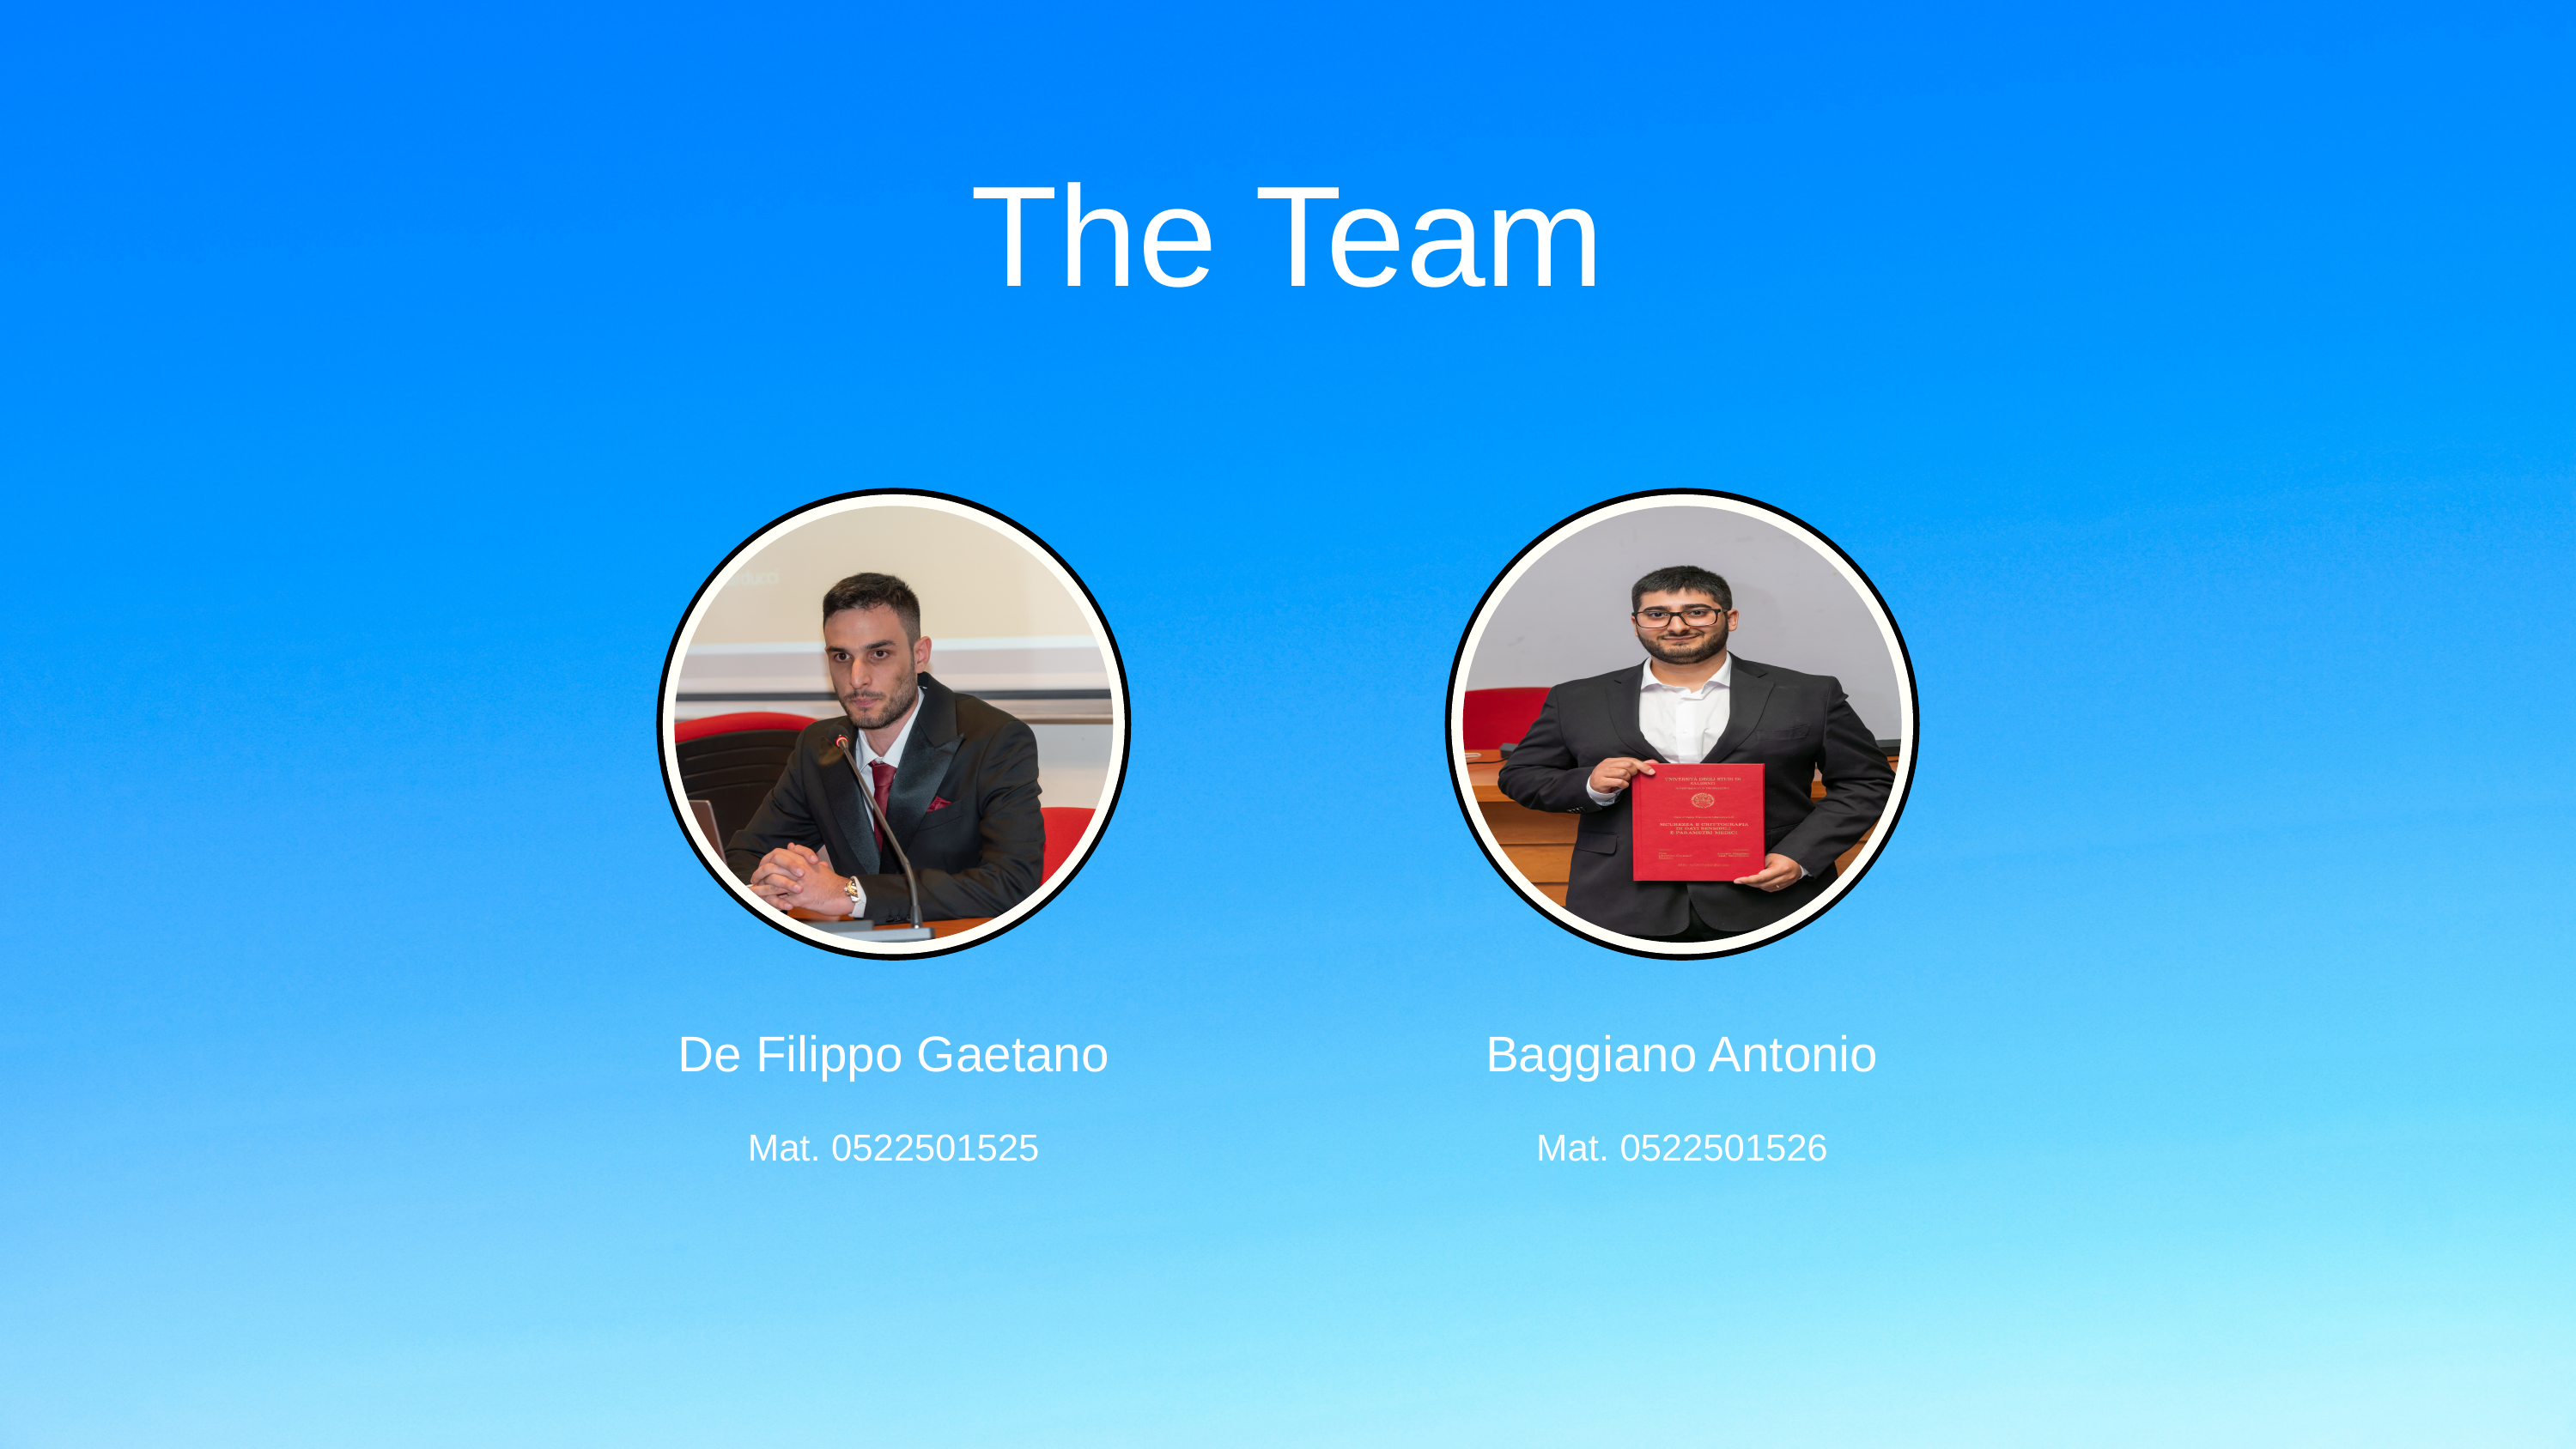

The Team

De Filippo Gaetano
Baggiano Antonio
Mat. 0522501525
Mat. 0522501526